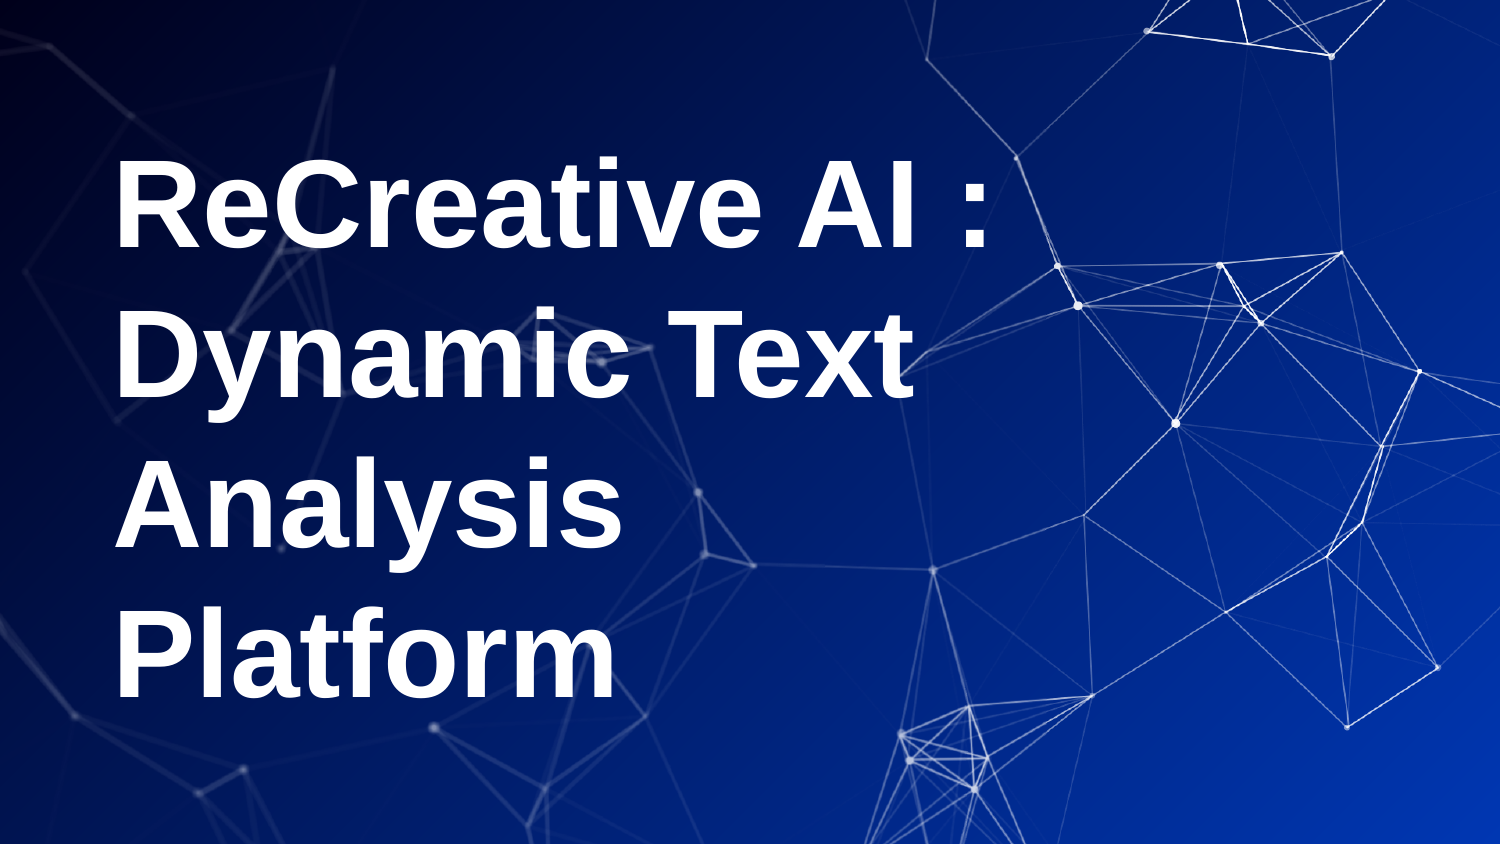

# ReCreative AI : Dynamic Text Analysis Platform